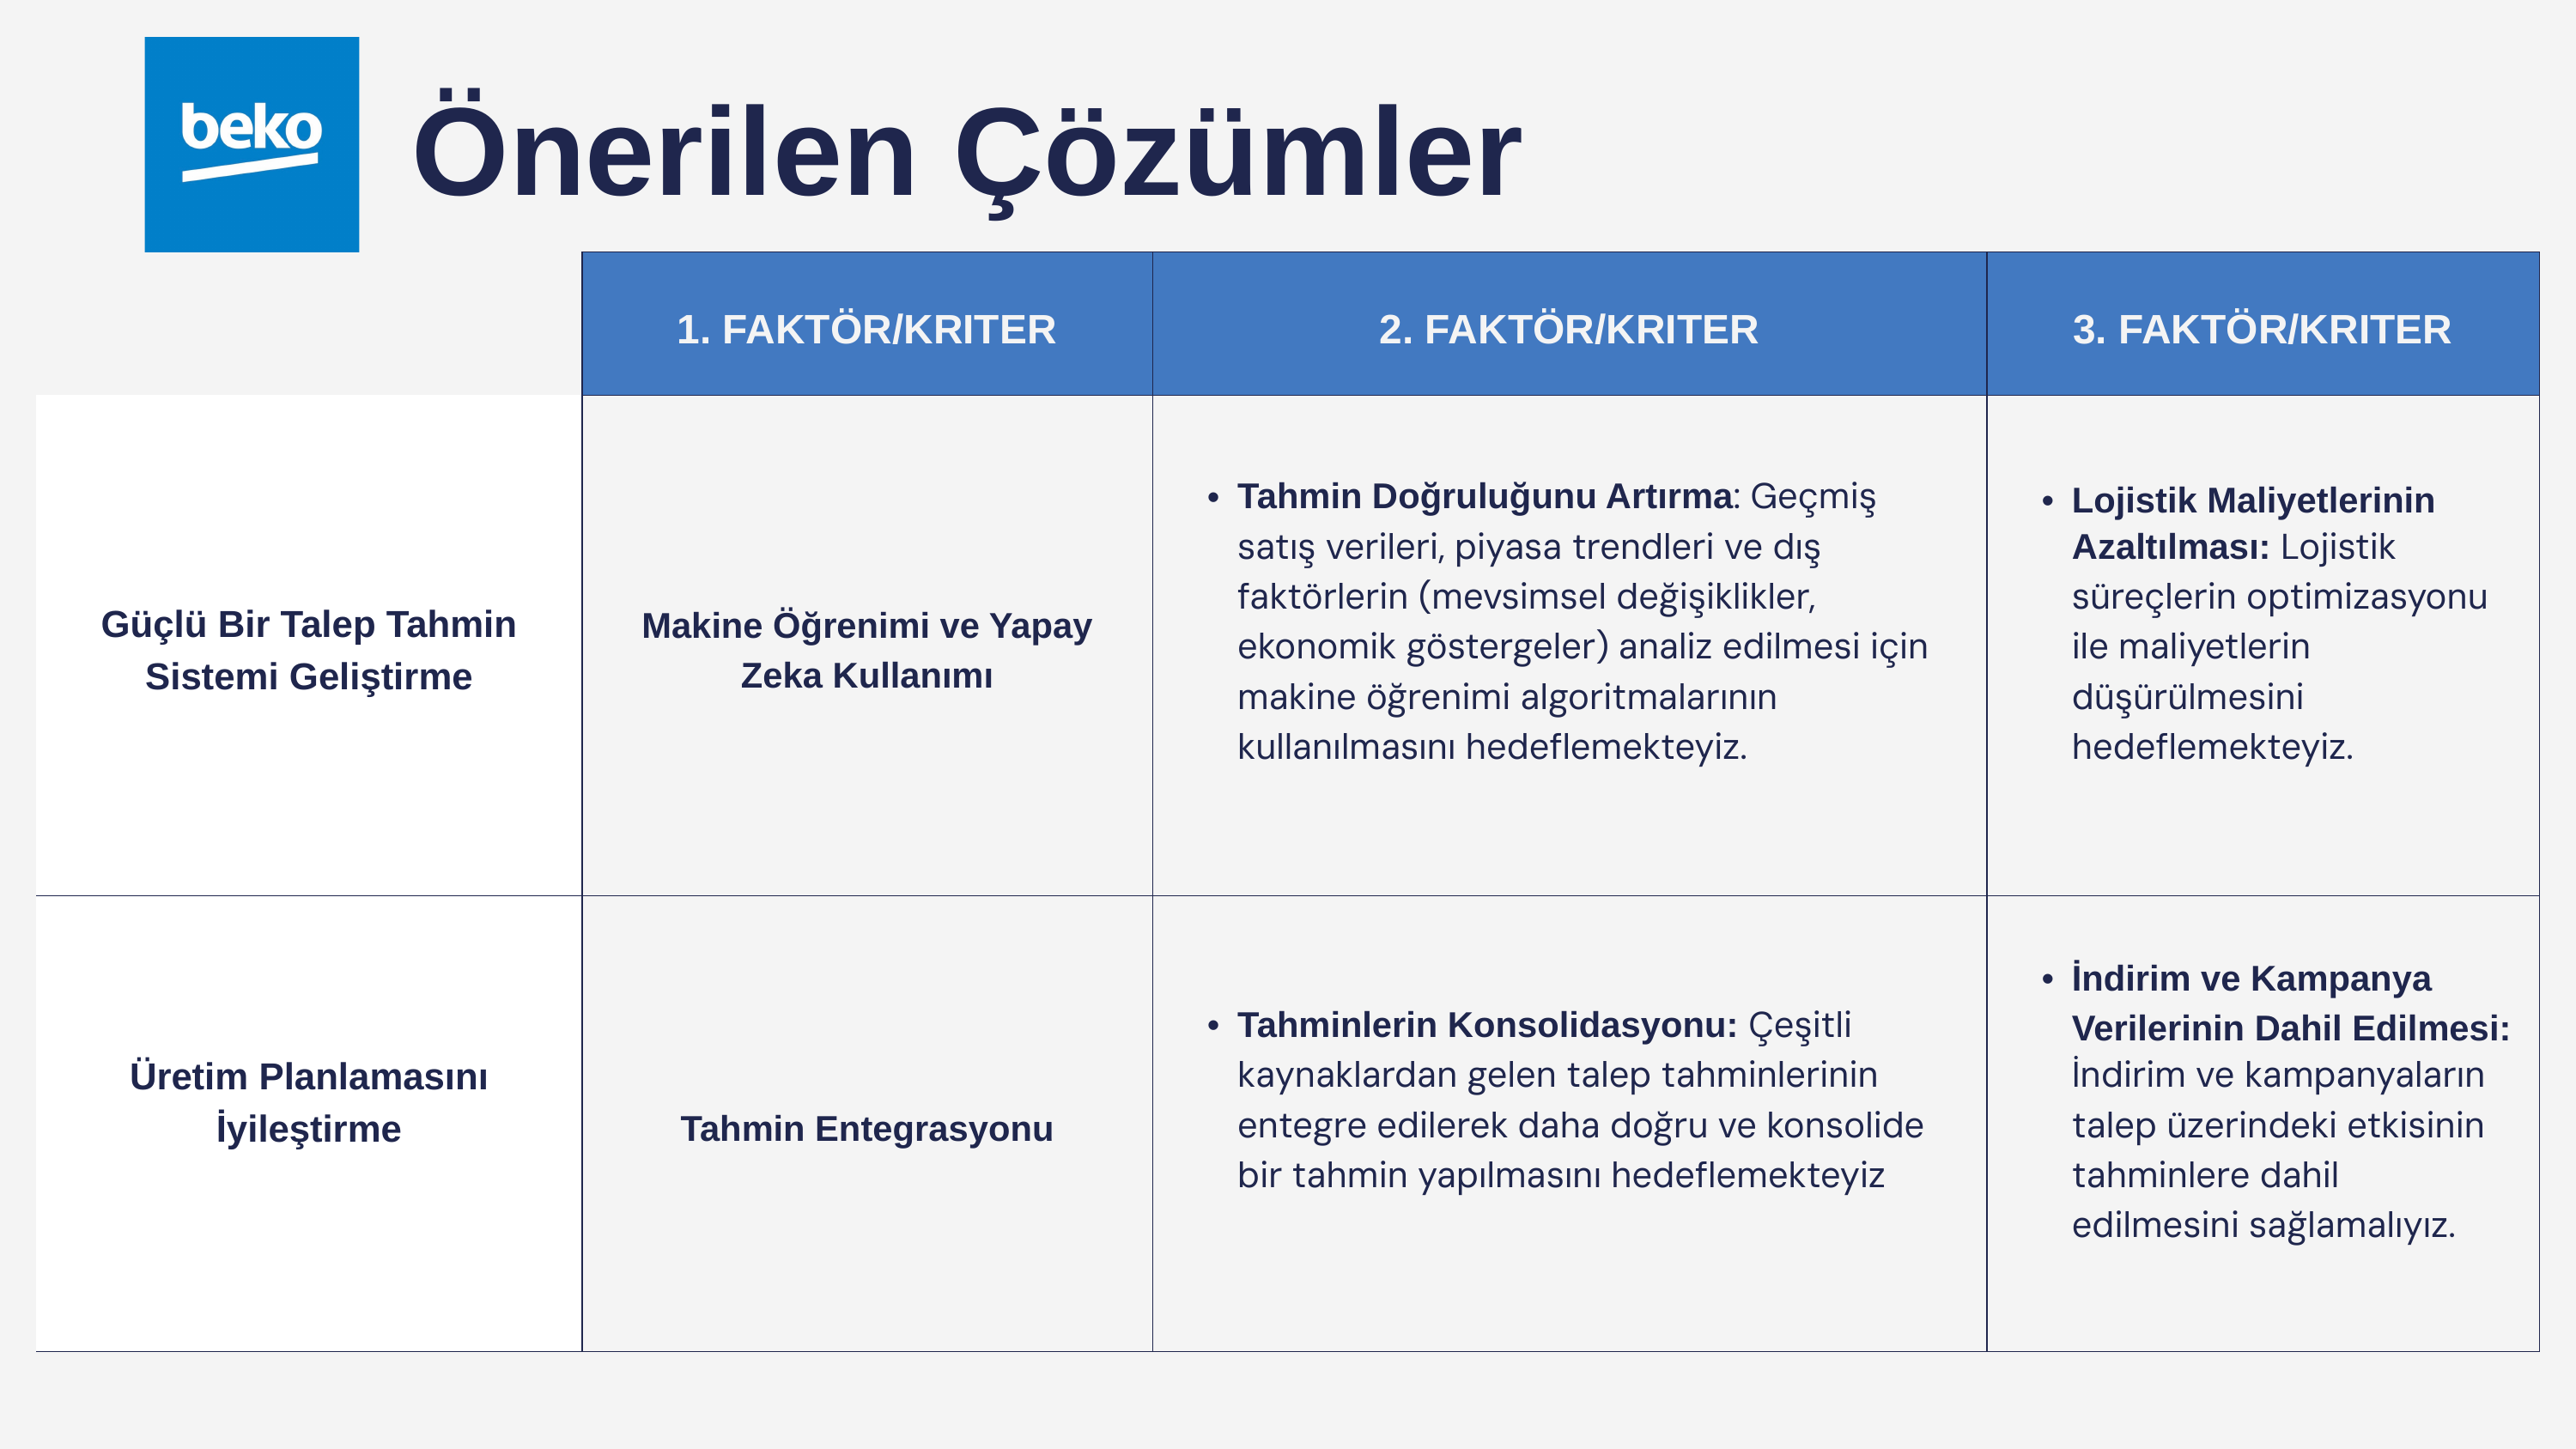

Önerilen Çözümler
|  | 1. FAKTÖR/KRITER | 2. FAKTÖR/KRITER | 3. FAKTÖR/KRITER |
| --- | --- | --- | --- |
| Güçlü Bir Talep Tahmin Sistemi Geliştirme | Makine Öğrenimi ve Yapay Zeka Kullanımı | Tahmin Doğruluğunu Artırma: Geçmiş satış verileri, piyasa trendleri ve dış faktörlerin (mevsimsel değişiklikler, ekonomik göstergeler) analiz edilmesi için makine öğrenimi algoritmalarının kullanılmasını hedeflemekteyiz. | Lojistik Maliyetlerinin Azaltılması: Lojistik süreçlerin optimizasyonu ile maliyetlerin düşürülmesini hedeflemekteyiz. |
| Üretim Planlamasını İyileştirme | Tahmin Entegrasyonu | Tahminlerin Konsolidasyonu: Çeşitli kaynaklardan gelen talep tahminlerinin entegre edilerek daha doğru ve konsolide bir tahmin yapılmasını hedeflemekteyiz | İndirim ve Kampanya Verilerinin Dahil Edilmesi: İndirim ve kampanyaların talep üzerindeki etkisinin tahminlere dahil edilmesini sağlamalıyız. |